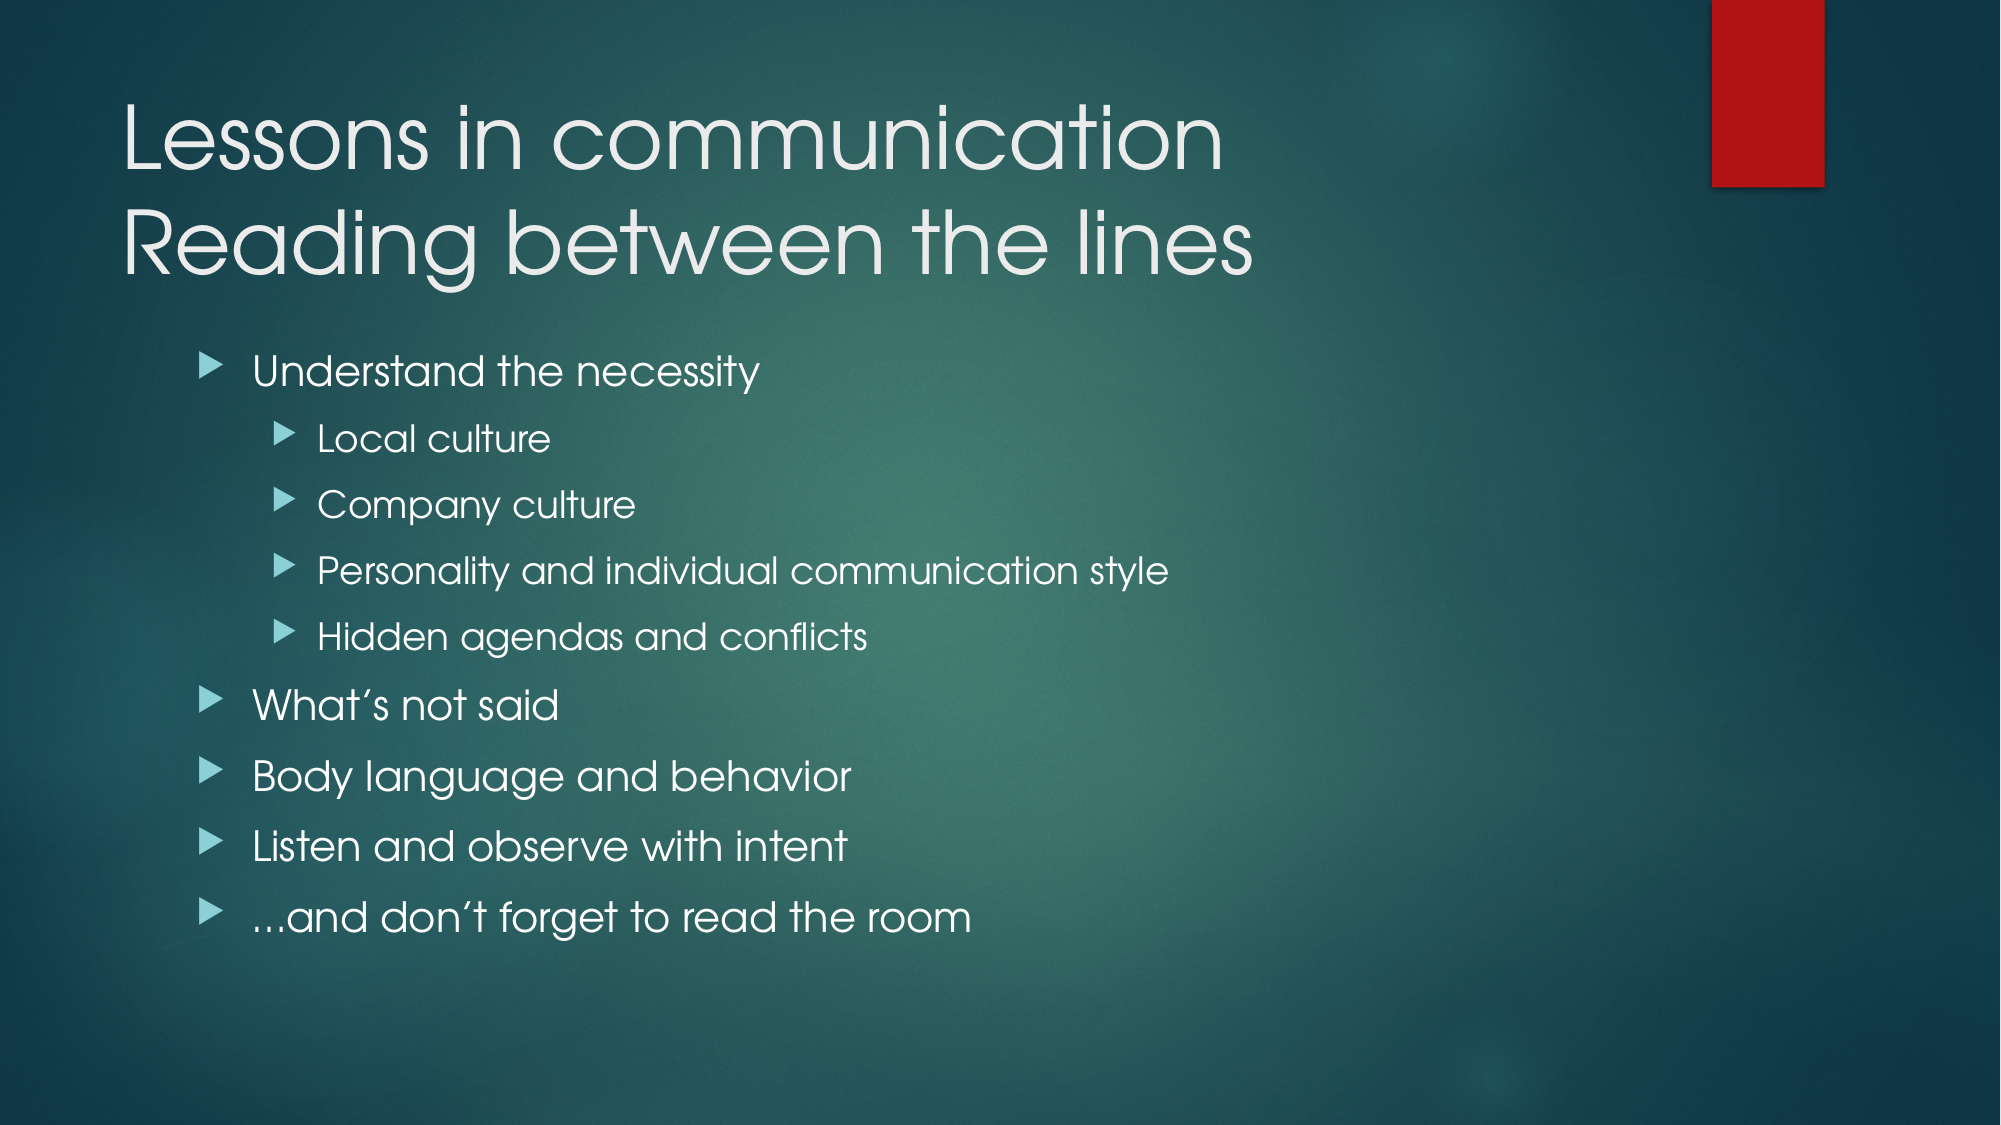

# Lessons in communication Reading between the lines
Understand the necessity
Local culture
Company culture
Personality and individual communication style
Hidden agendas and conflicts
What’s not said
Body language and behavior
Listen and observe with intent
…and don’t forget to read the room